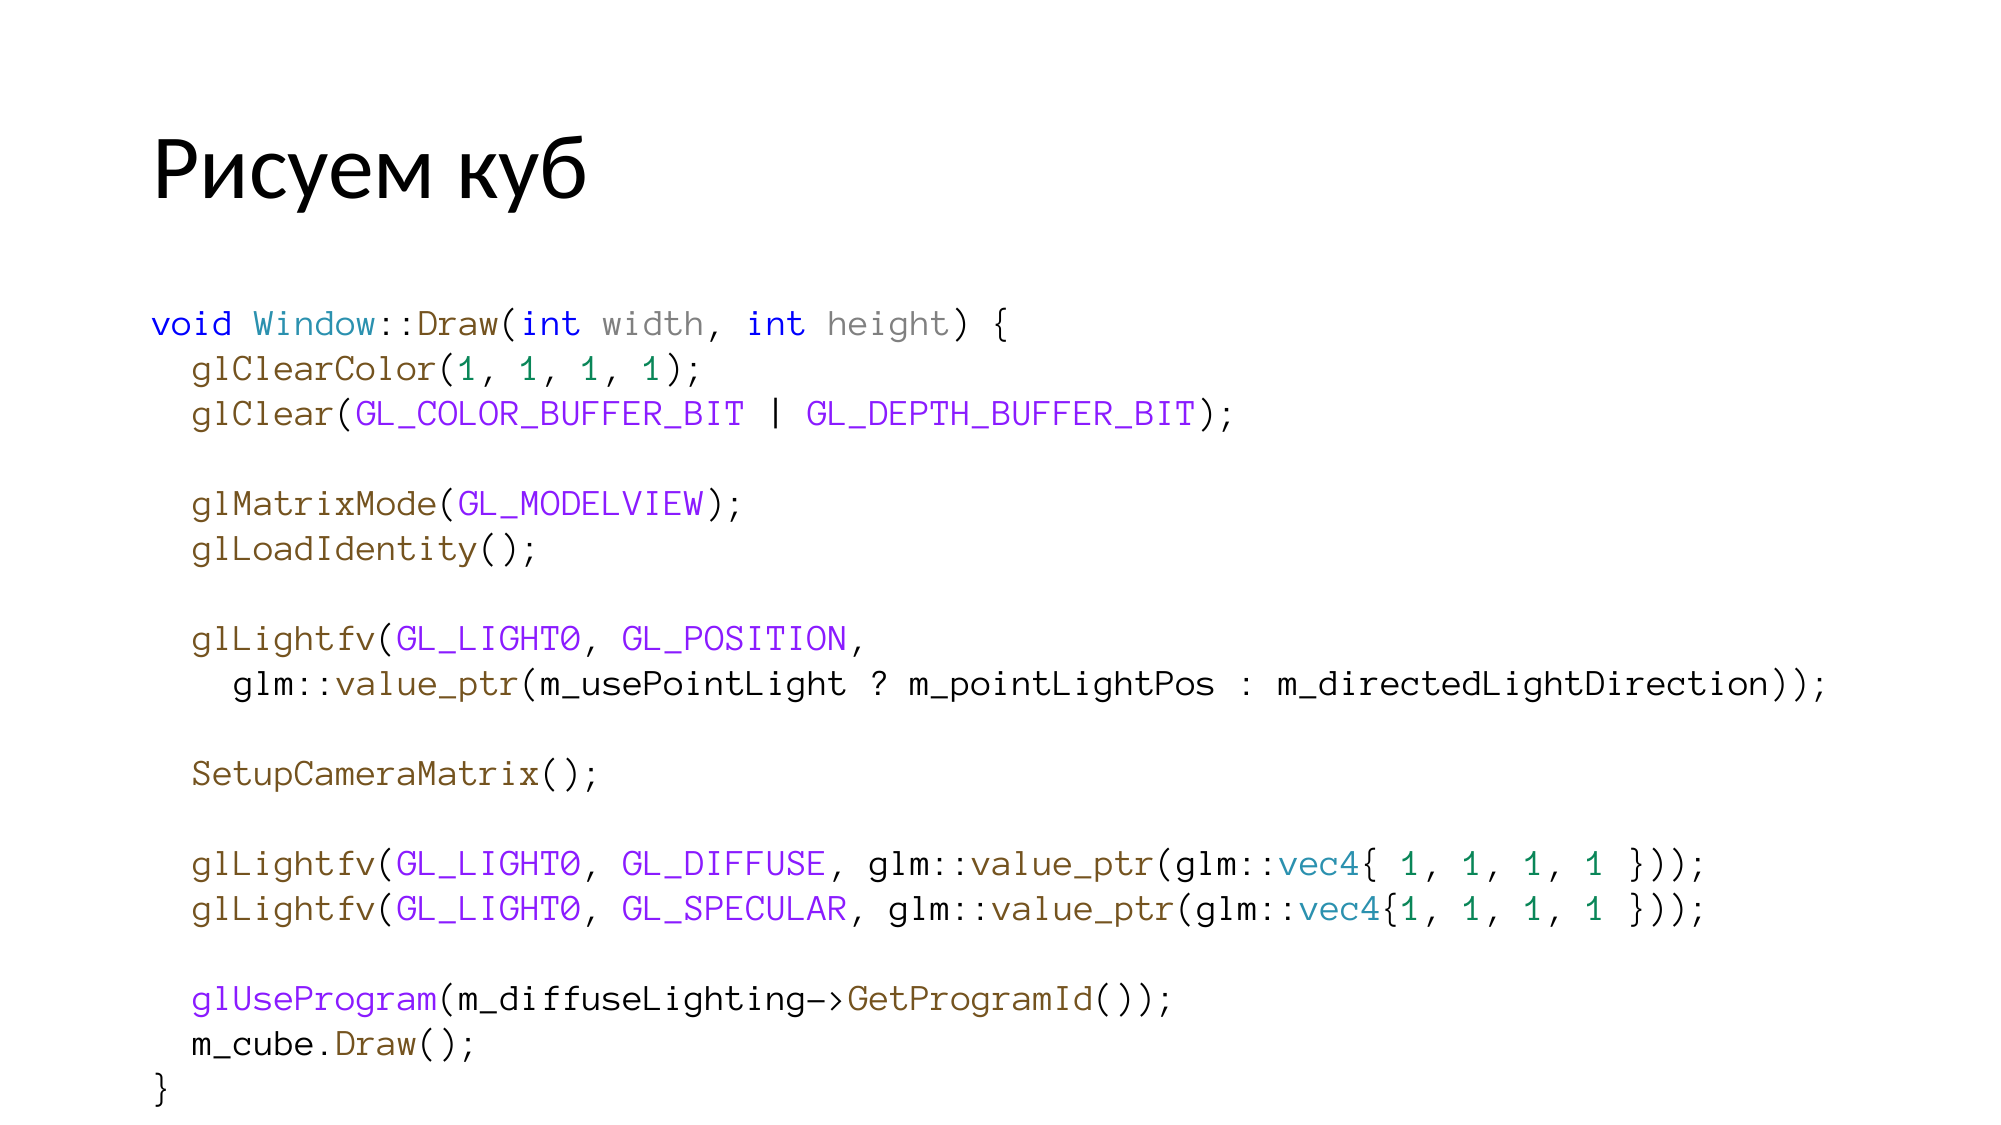

# Рисуем куб
void Window::Draw(int width, int height) {
  glClearColor(1, 1, 1, 1);
  glClear(GL_COLOR_BUFFER_BIT | GL_DEPTH_BUFFER_BIT);
  glMatrixMode(GL_MODELVIEW);
  glLoadIdentity();

  glLightfv(GL_LIGHT0, GL_POSITION,
    glm::value_ptr(m_usePointLight ? m_pointLightPos : m_directedLightDirection));
  SetupCameraMatrix();
  glLightfv(GL_LIGHT0, GL_DIFFUSE, glm::value_ptr(glm::vec4{ 1, 1, 1, 1 }));
  glLightfv(GL_LIGHT0, GL_SPECULAR, glm::value_ptr(glm::vec4{1, 1, 1, 1 }));
  glUseProgram(m_diffuseLighting->GetProgramId());
  m_cube.Draw();
}